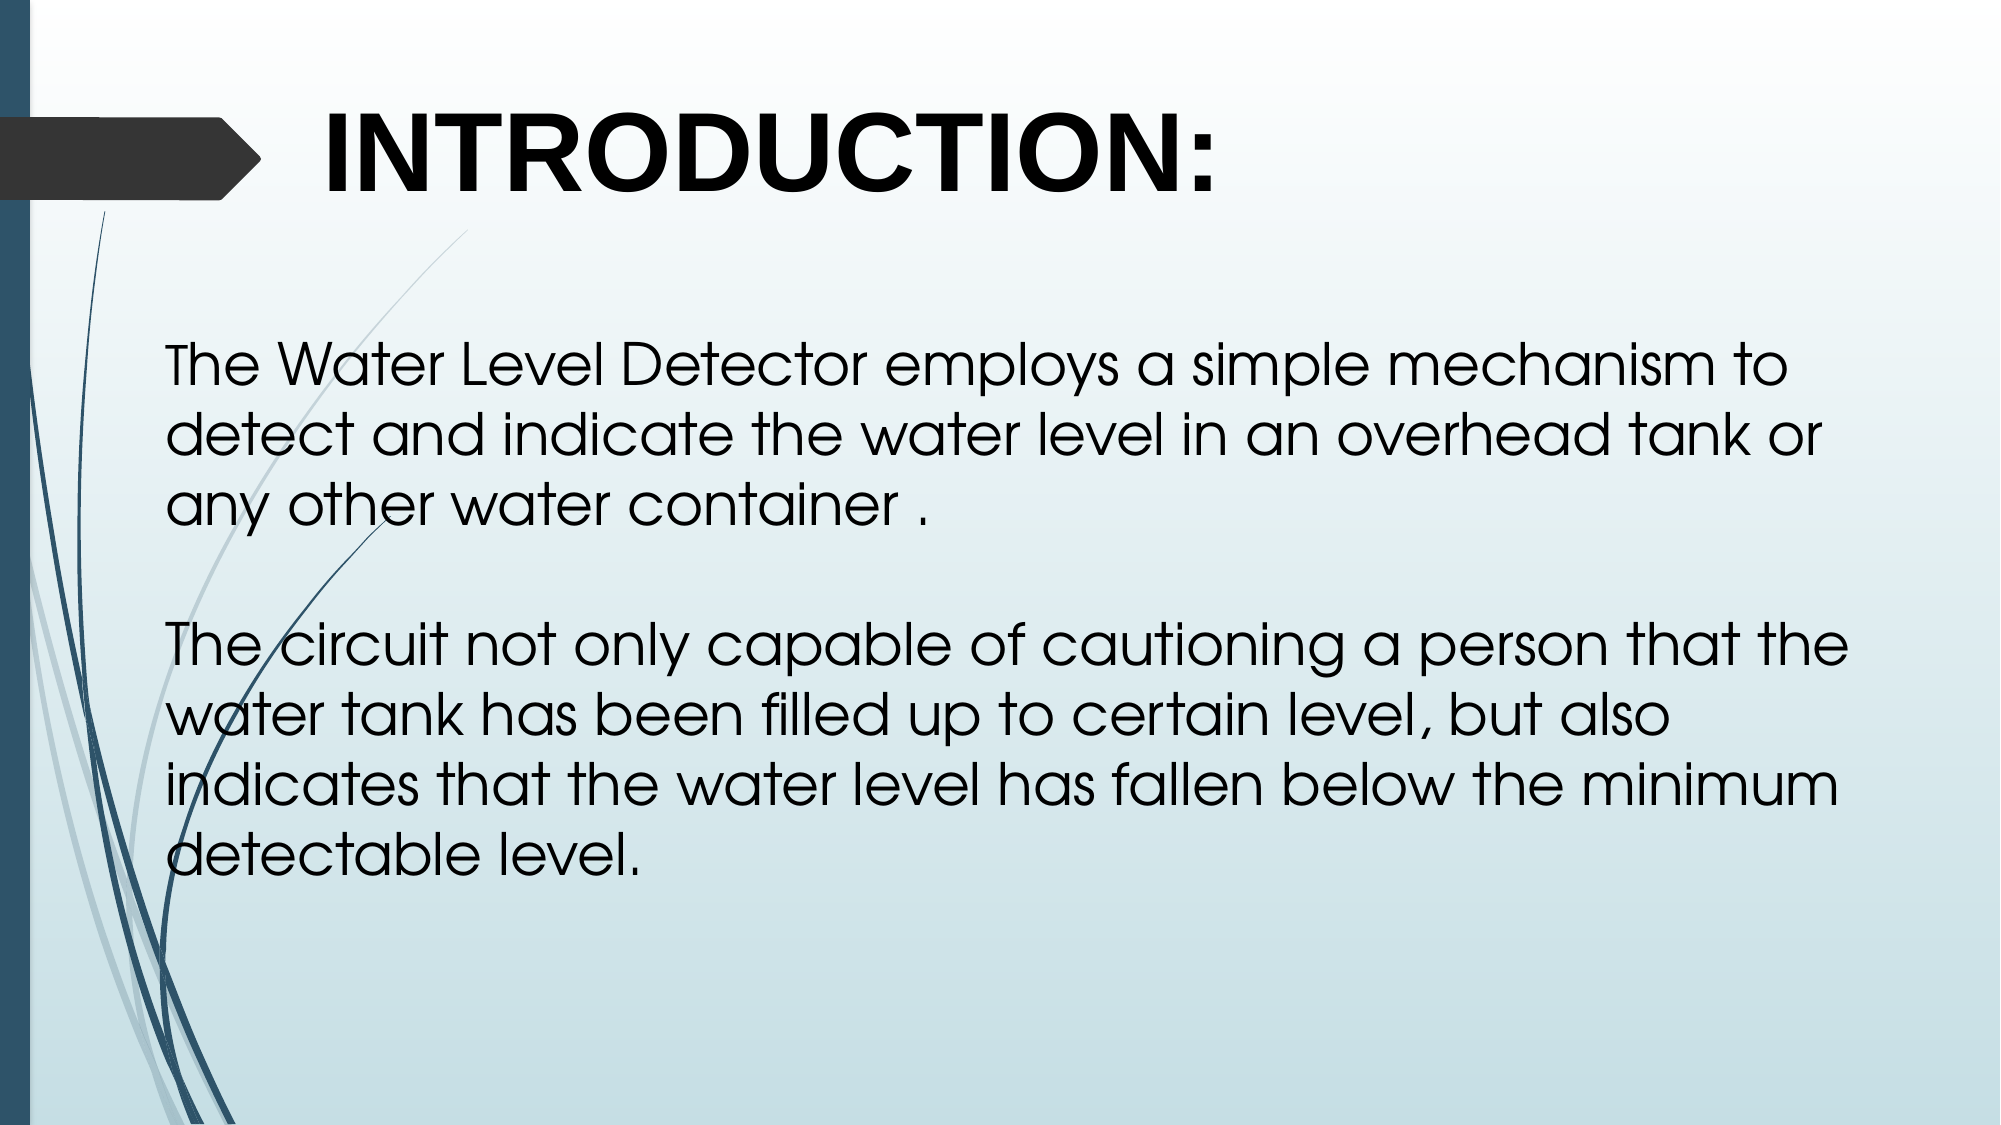

# INTRODUCTION:
The Water Level Detector employs a simple mechanism to detect and indicate the water level in an overhead tank or any other water container .

The circuit not only capable of cautioning a person that the water tank has been filled up to certain level, but also indicates that the water level has fallen below the minimum detectable level.